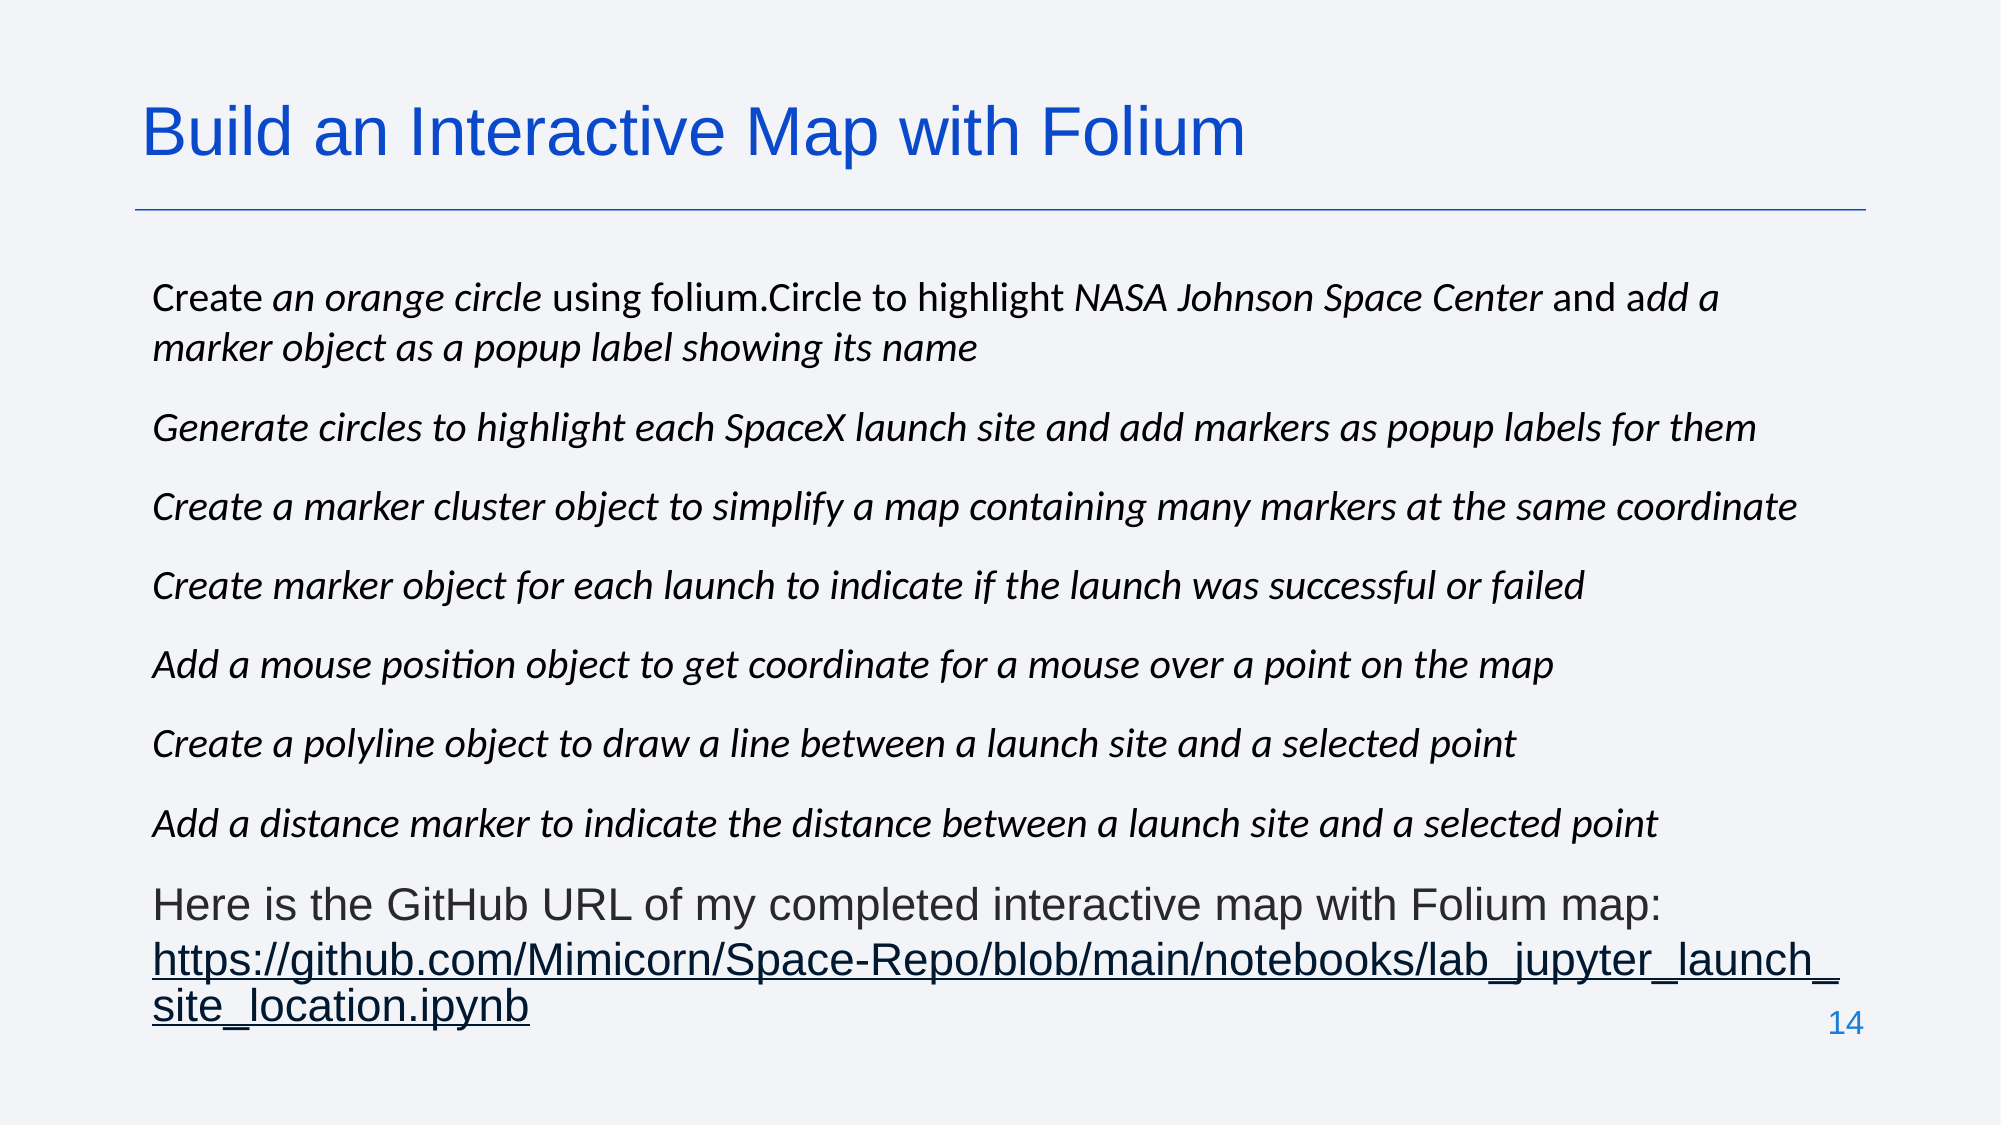

Build an Interactive Map with Folium
Create an orange circle using folium.Circle to highlight NASA Johnson Space Center and add a marker object as a popup label showing its name
Generate circles to highlight each SpaceX launch site and add markers as popup labels for them
Create a marker cluster object to simplify a map containing many markers at the same coordinate
Create marker object for each launch to indicate if the launch was successful or failed
Add a mouse position object to get coordinate for a mouse over a point on the map
Create a polyline object to draw a line between a launch site and a selected point
Add a distance marker to indicate the distance between a launch site and a selected point
Here is the GitHub URL of my completed interactive map with Folium map: https://github.com/Mimicorn/Space-Repo/blob/main/notebooks/lab_jupyter_launch_site_location.ipynb

14